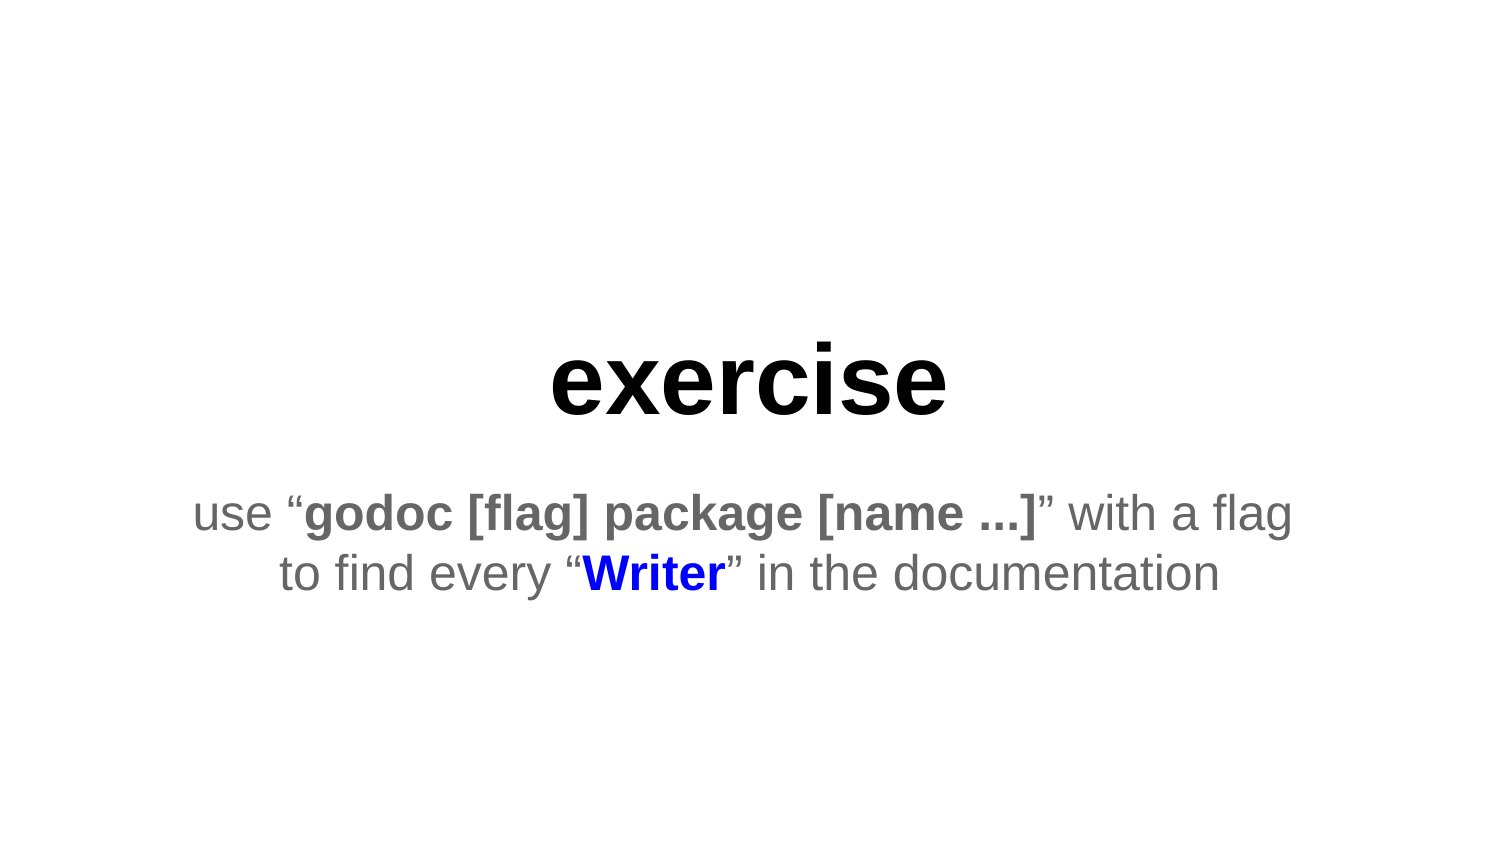

# exercise
use “godoc [flag] package [name ...]” with a flag
to find every “Writer” in the documentation